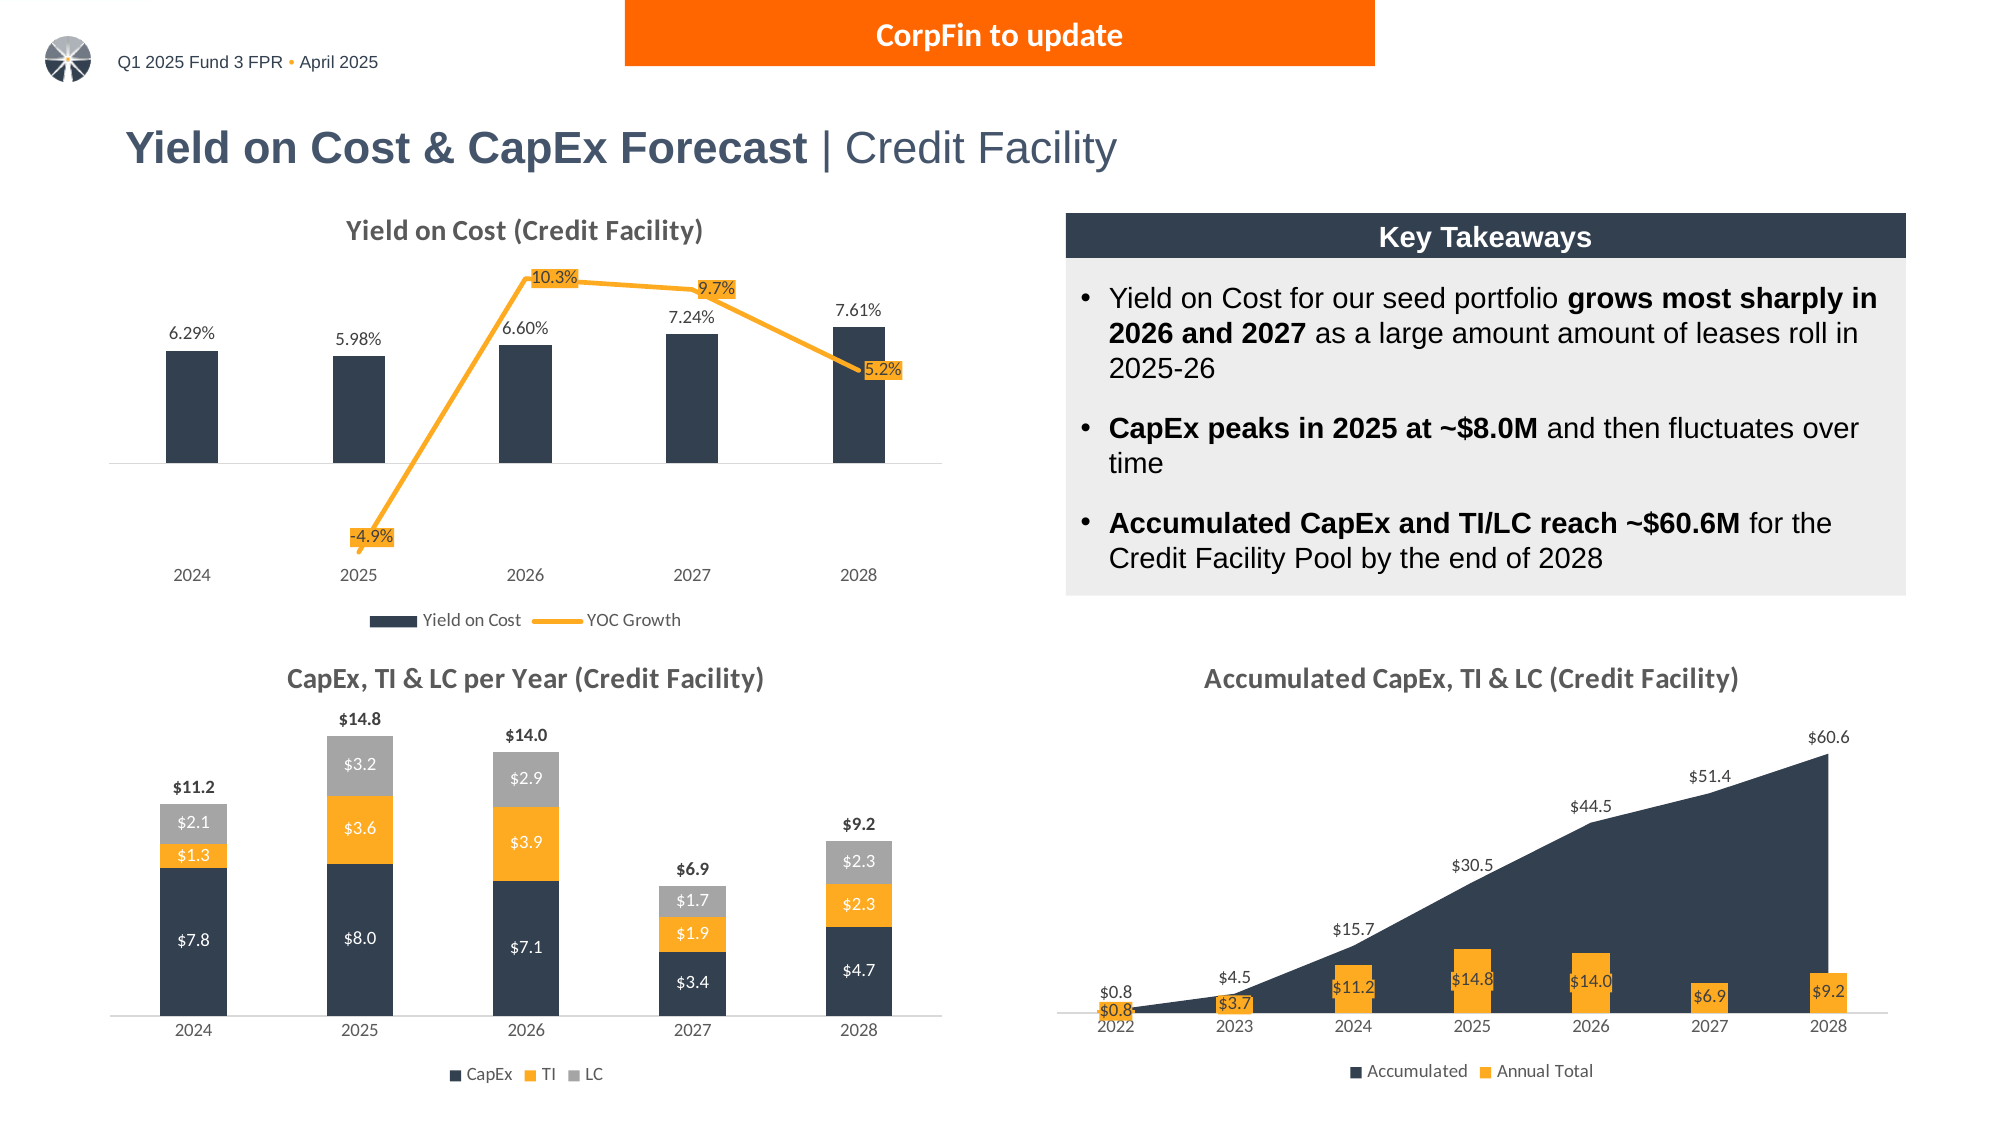

CorpFin to update
# Yield on Cost & CapEx Forecast | Credit Facility

### Chart: Yield on Cost (Credit Facility)

| Category | Yield on Cost | YOC Growth |
|---|---|---|
| 2024 | 0.06292797948191733 | None |
| 2025 | 0.05981885127760181 | -0.04940772339923849 |
| 2026 | 0.06598466679140065 | 0.10307478967098671 |
| 2027 | 0.07238374001014444 | 0.09697818493155963 |
| 2028 | 0.07613830082192188 | 0.05187022404826336 |
Key Takeaways
Yield on Cost for our seed portfolio grows most sharply in 2026 and 2027 as a large amount amount of leases roll in 2025-26
CapEx peaks in 2025 at ~$8.0M and then fluctuates over time
Accumulated CapEx and TI/LC reach ~$60.6M for the Credit Facility Pool by the end of 2028

### Chart: CapEx, TI & LC per Year (Credit Facility)

| Category | CapEx | TI | LC | Annual Total |
|---|---|---|---|---|
| 2024 | 7.808642176295 | 1.28028378 | 2.1207210300000003 | 11.209646986295 |
| 2025 | 8.041683298669001 | 3.588133758342 | 3.2030215728289995 | 14.832838629840001 |
| 2026 | 7.141022592675001 | 3.9143494930200005 | 2.9130612540230003 | 13.968433339718002 |
| 2027 | 3.359827070125 | 1.862465503443 | 1.6612108249640005 | 6.883503398532 |
| 2028 | 4.700150776752 | 2.280802751139 | 2.258157766139 | 9.23911129403 |

### Chart: Accumulated CapEx, TI & LC (Credit Facility)

| Category | Accumulated | Annual Total |  |
|---|---|---|---|
| 2022 | 0.7534633899999997 | 0.7534633899999997 | 0.7534633899999997 |
| 2023 | 4.487143519999999 | 3.7336801299999998 | 4.487143519999999 |
| 2024 | 15.696790506294999 | 11.209646986295 | 15.696790506294999 |
| 2025 | 30.529629136135 | 14.832838629840001 | 30.529629136135 |
| 2026 | 44.498062475853004 | 13.968433339718002 | 44.498062475853004 |
| 2027 | 51.381565874385004 | 6.883503398532 | 51.381565874385004 |
| 2028 | 60.620677168415 | 9.23911129403 | 60.620677168415 |